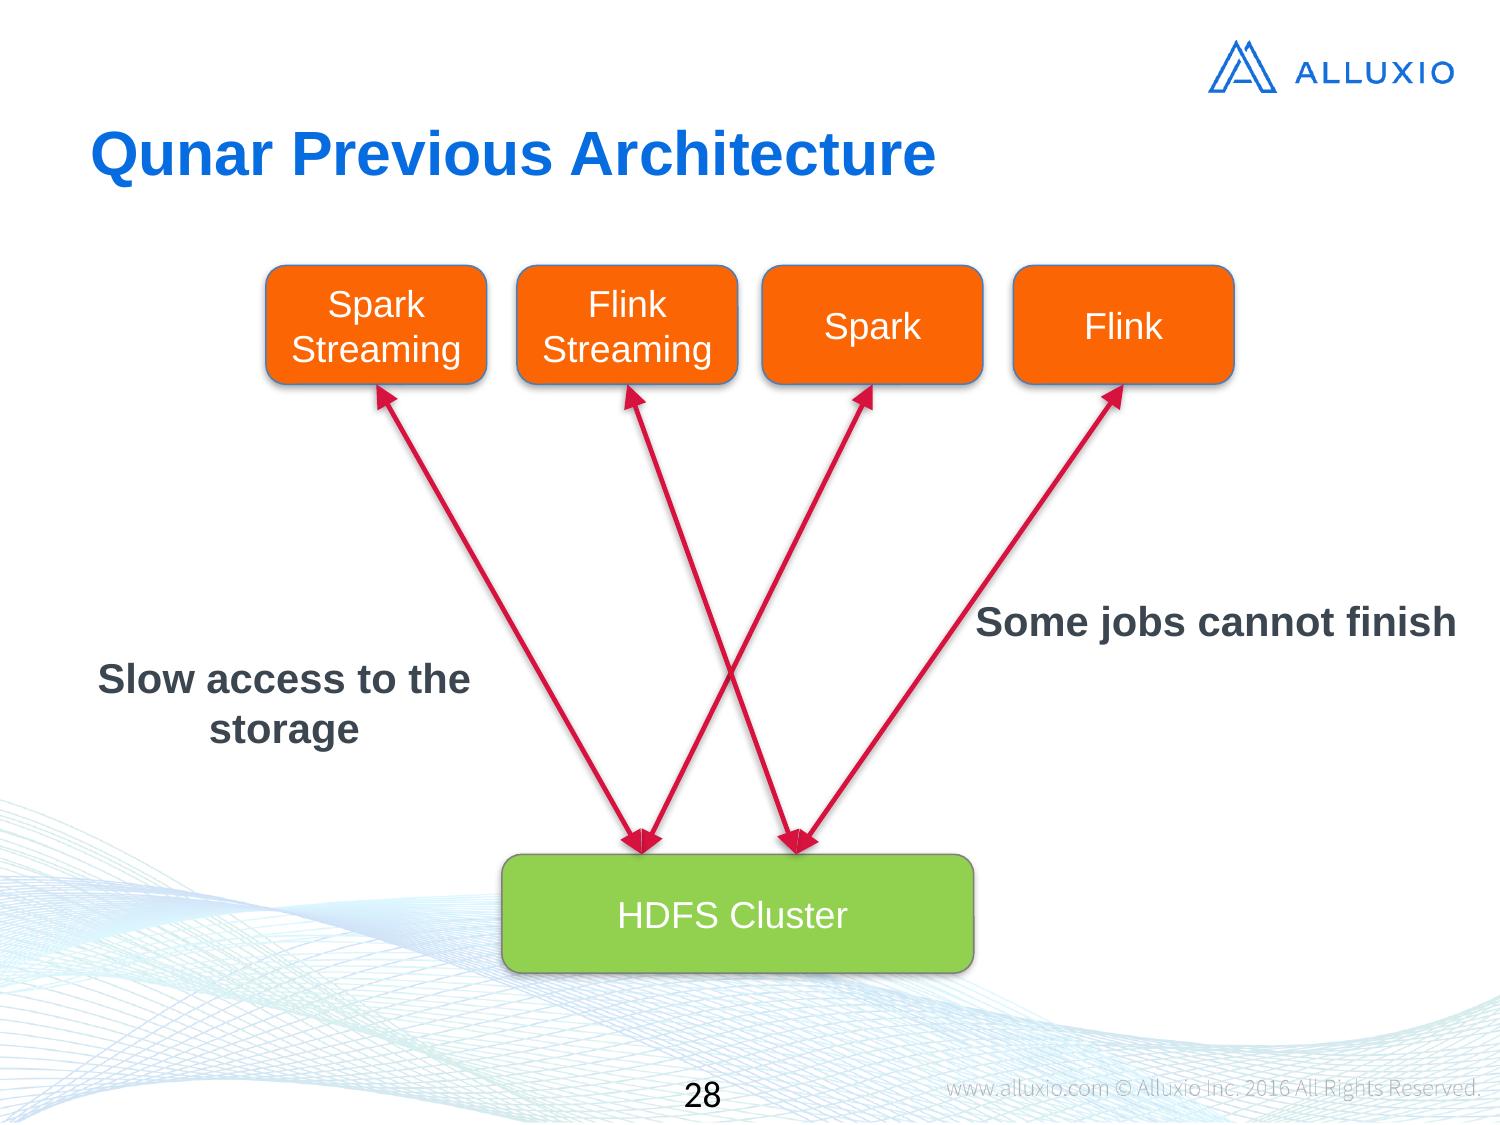

# Qunar Previous Architecture
Spark Streaming
Flink Streaming
Spark
Flink
Some jobs cannot finish
Slow access to the storage
HDFS Cluster
28